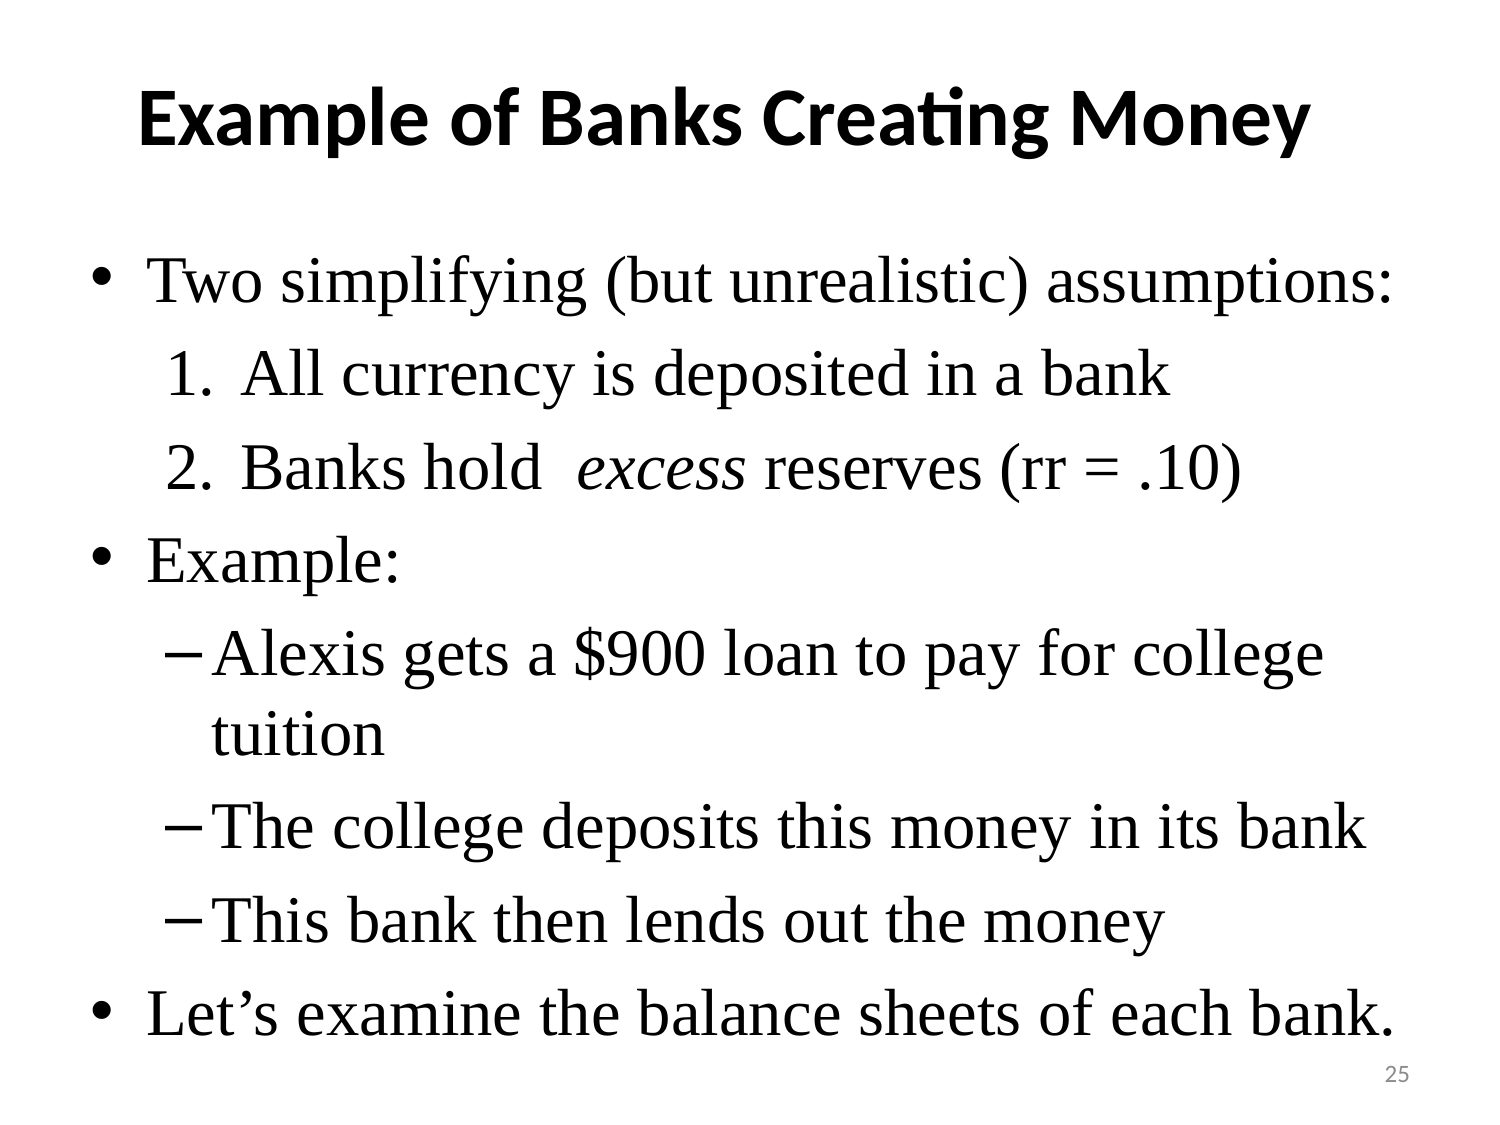

# Example of Banks Creating Money
Two simplifying (but unrealistic) assumptions:
All currency is deposited in a bank
Banks hold  excess reserves (rr = .10)
Example:
Alexis gets a $900 loan to pay for college tuition
The college deposits this money in its bank
This bank then lends out the money
Let’s examine the balance sheets of each bank.
25